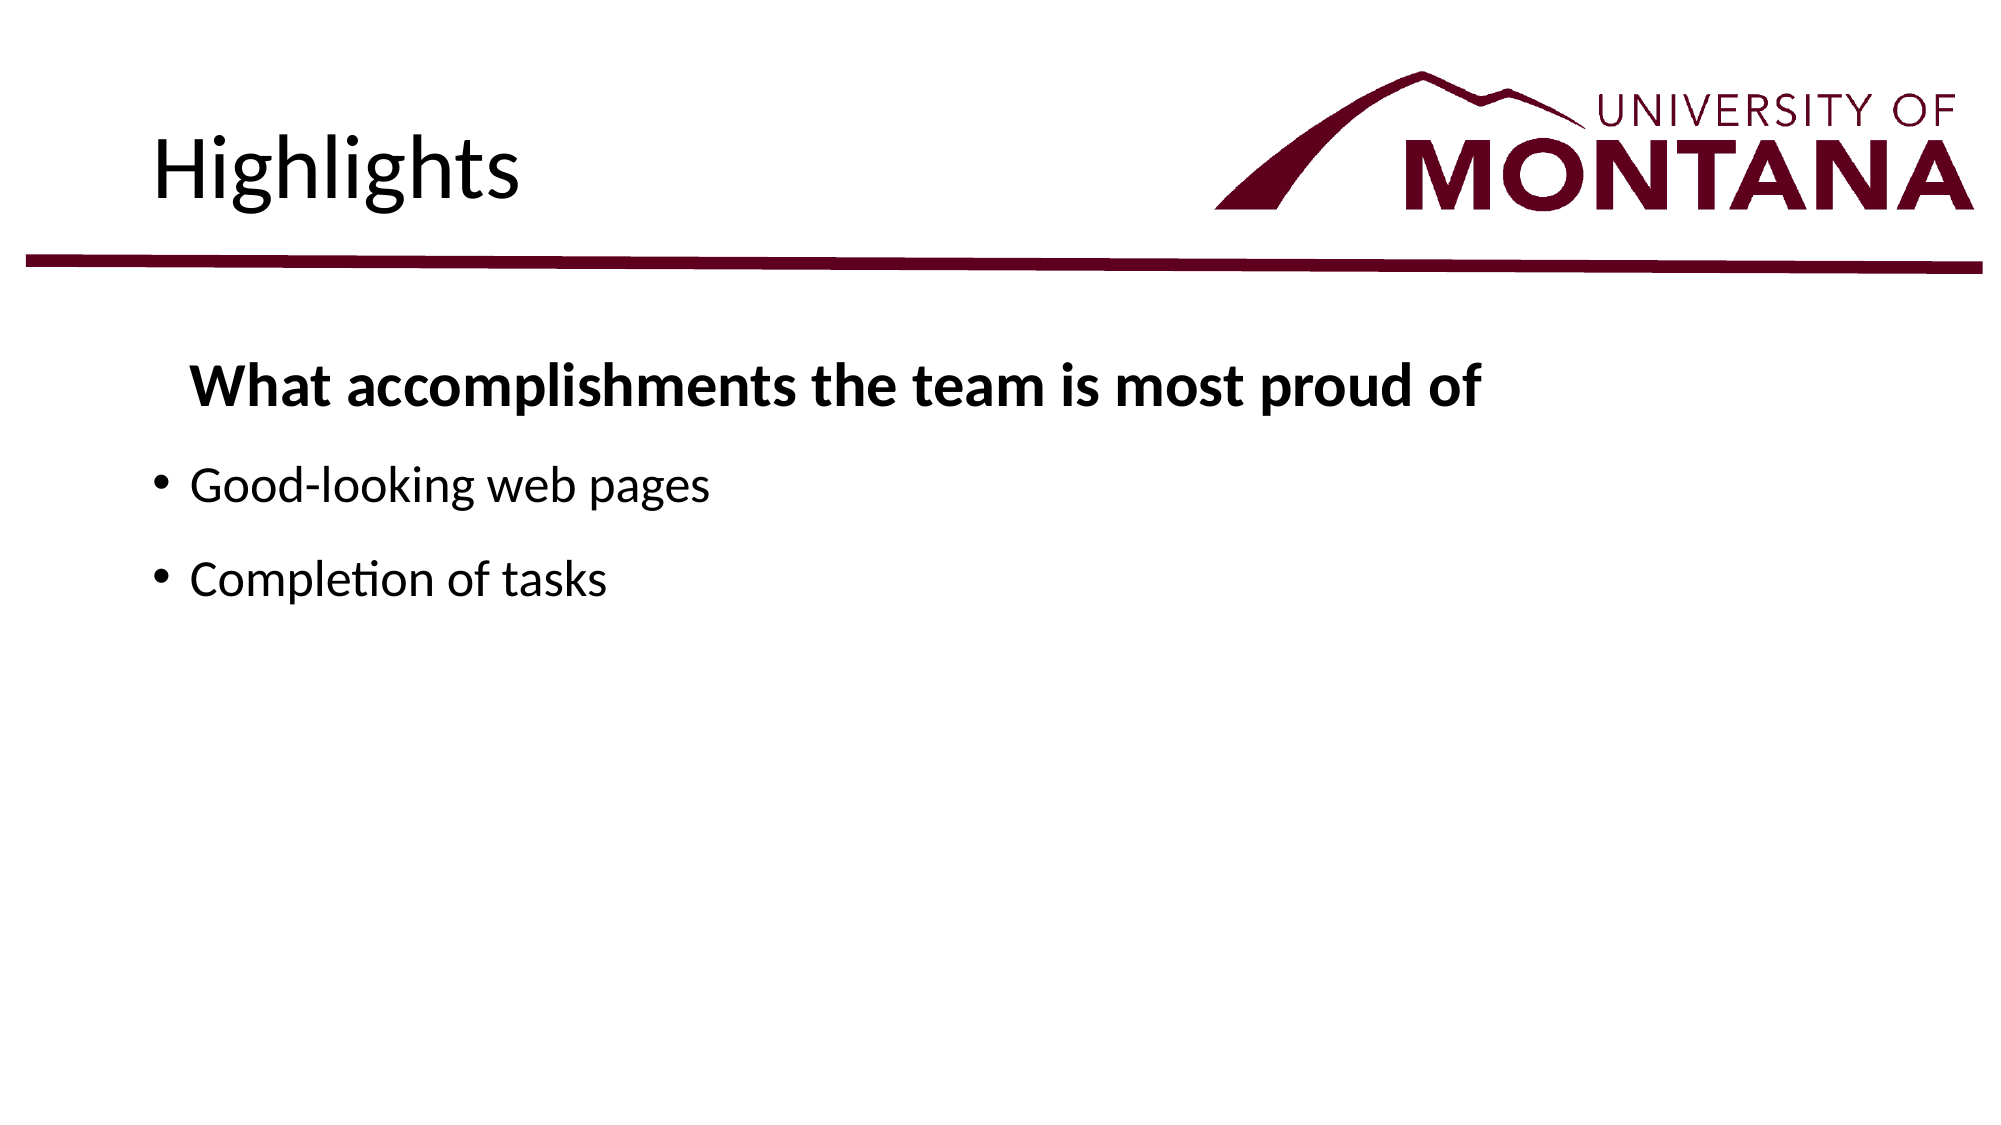

# Highlights
What accomplishments the team is most proud of
Good-looking web pages
Completion of tasks